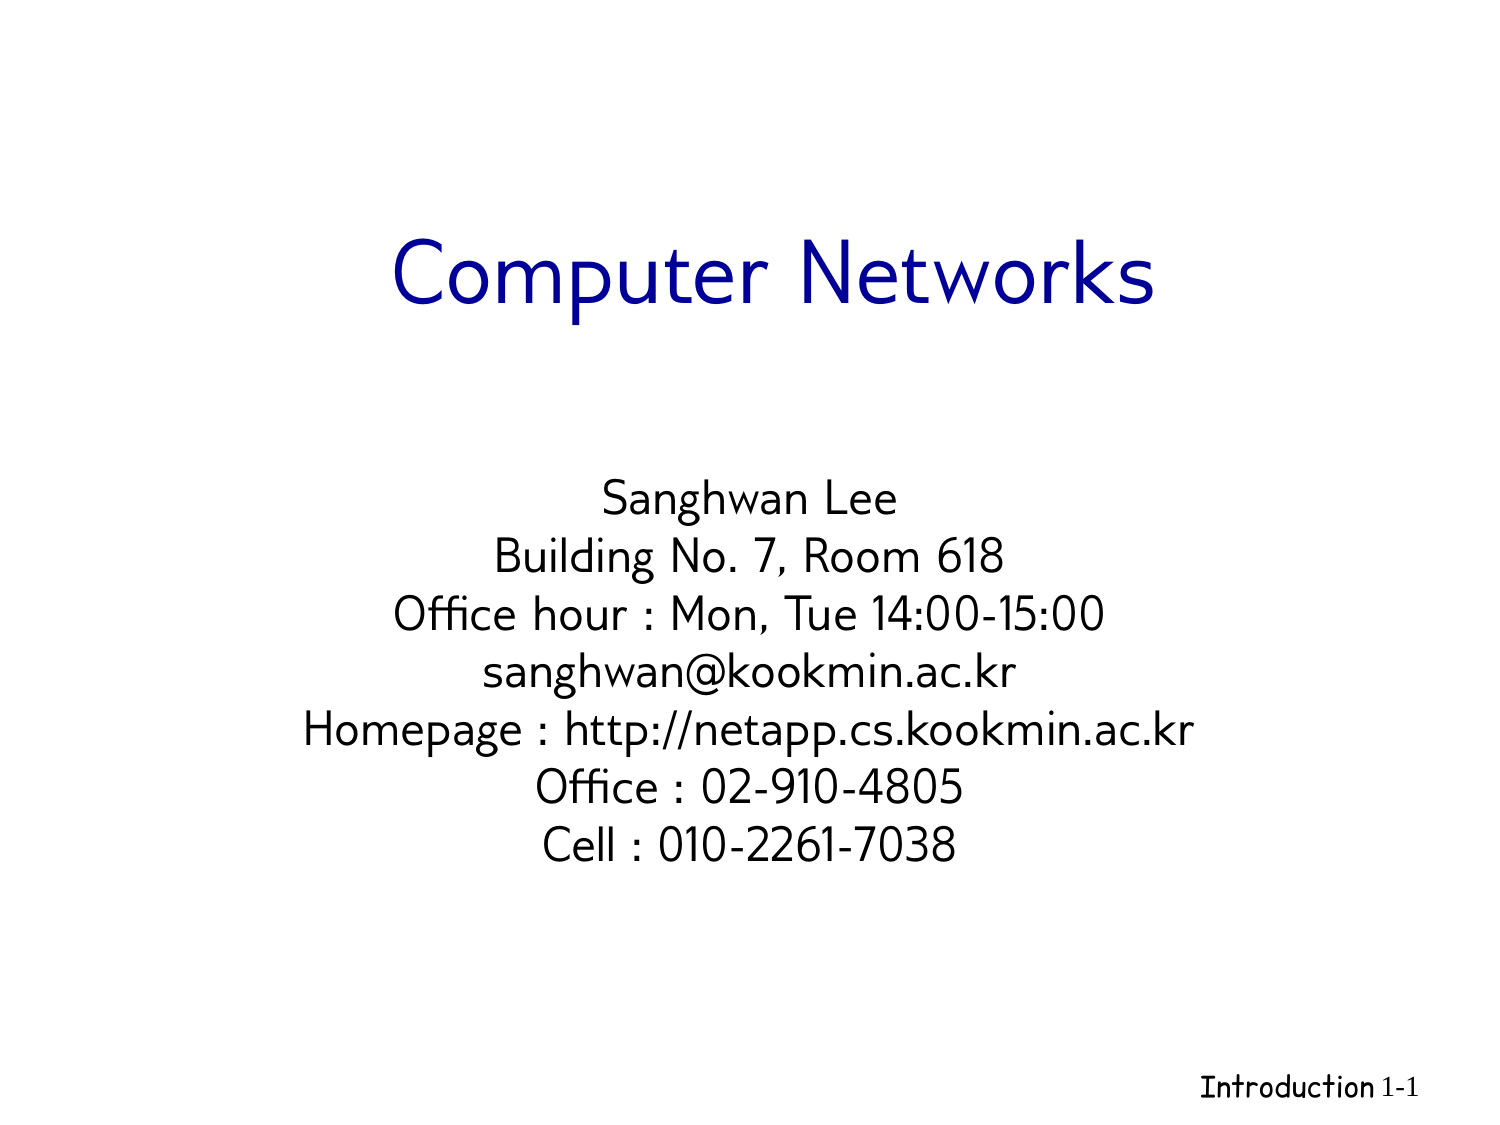

# Computer Networks
Sanghwan Lee
Building No. 7, Room 618
Office hour : Mon, Tue 14:00-15:00
sanghwan@kookmin.ac.kr
Homepage : http://netapp.cs.kookmin.ac.kr
Office : 02-910-4805
Cell : 010-2261-7038
1-1
 Introduction